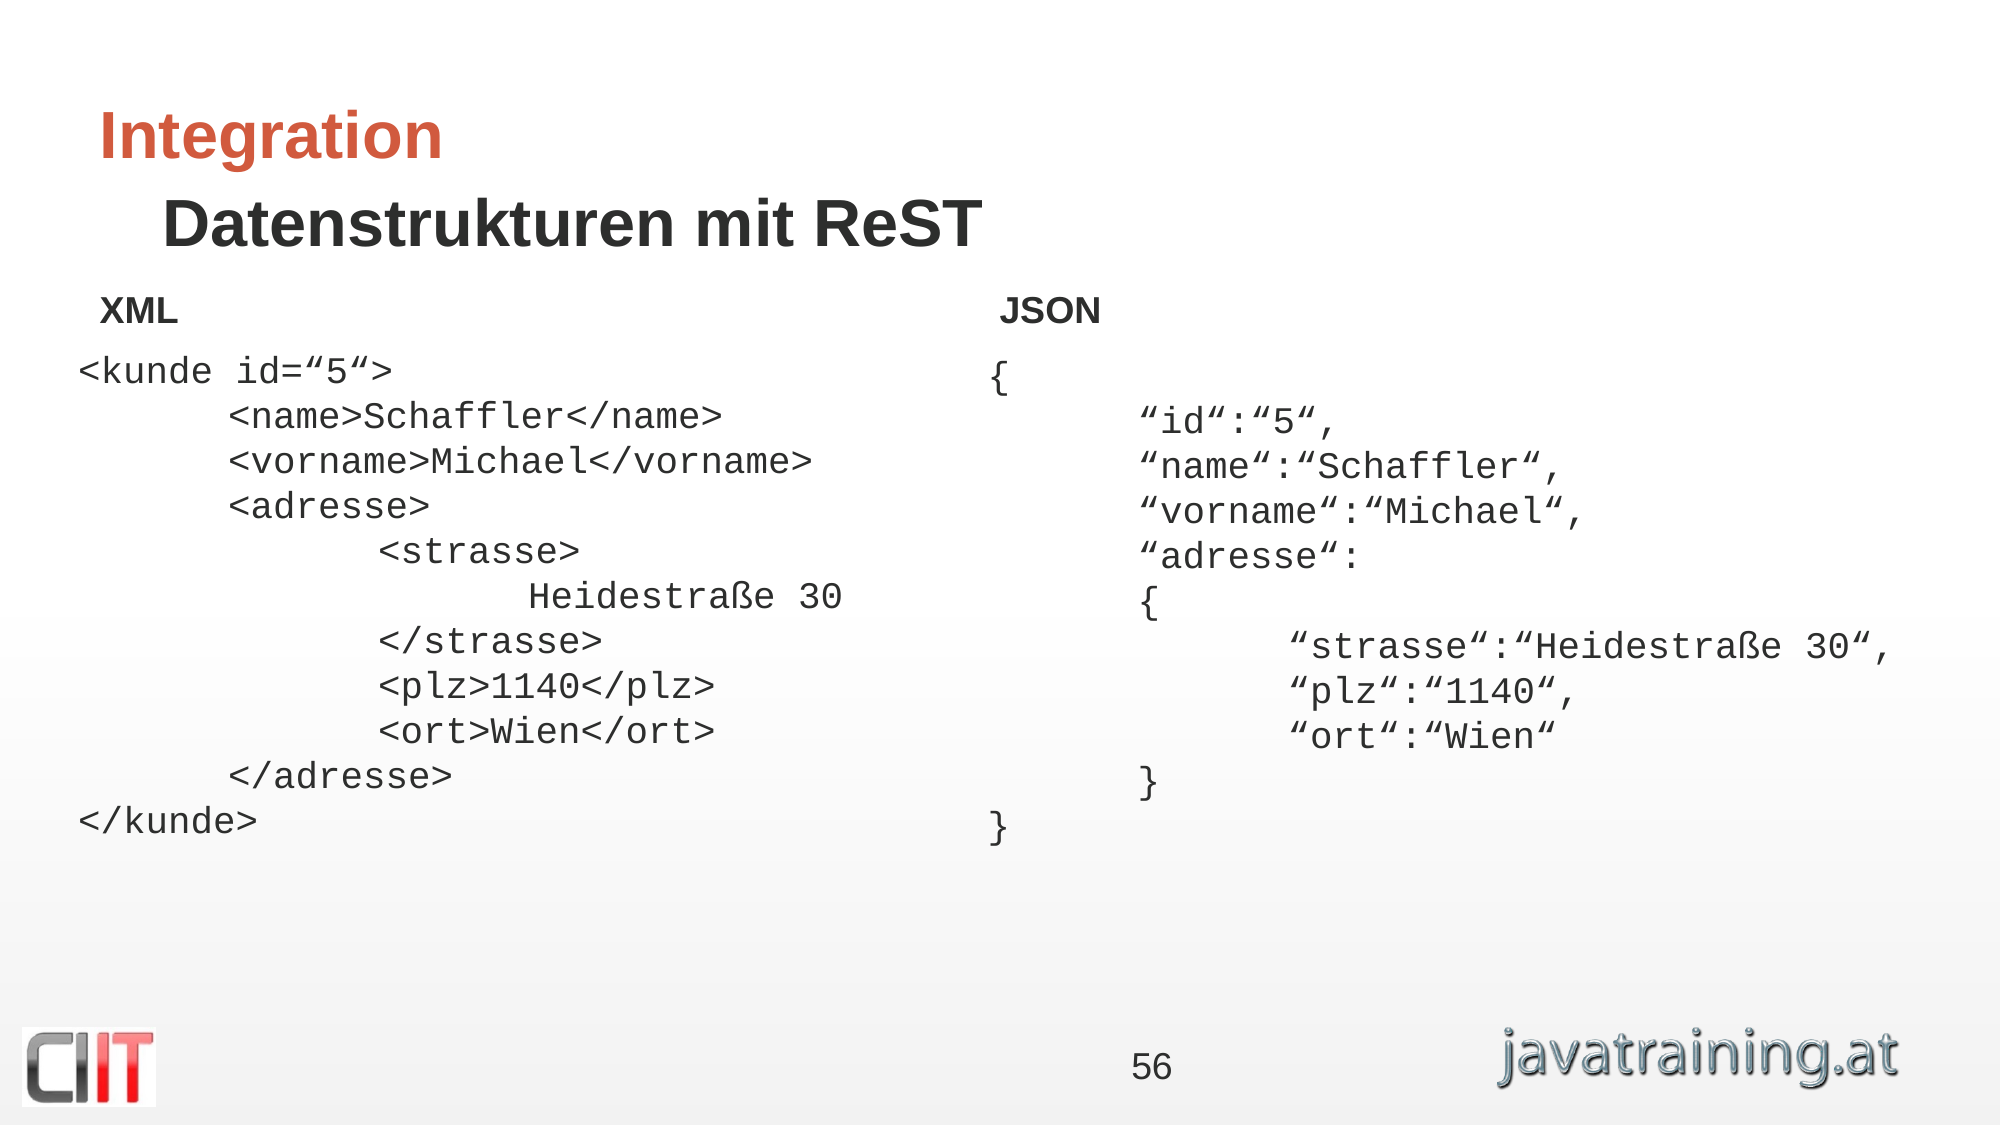

# Integration
Datenstrukturen mit ReST
XML						JSON
<kunde id=“5“>
	<name>Schaffler</name>
	<vorname>Michael</vorname>
	<adresse>
		<strasse>
			Heidestraße 30
		</strasse>
		<plz>1140</plz>
		<ort>Wien</ort>
	</adresse>
</kunde>
{
	“id“:“5“,
	“name“:“Schaffler“,
	“vorname“:“Michael“,
	“adresse“:
	{
		“strasse“:“Heidestraße 30“,
		“plz“:“1140“,
		“ort“:“Wien“
	}
}
56